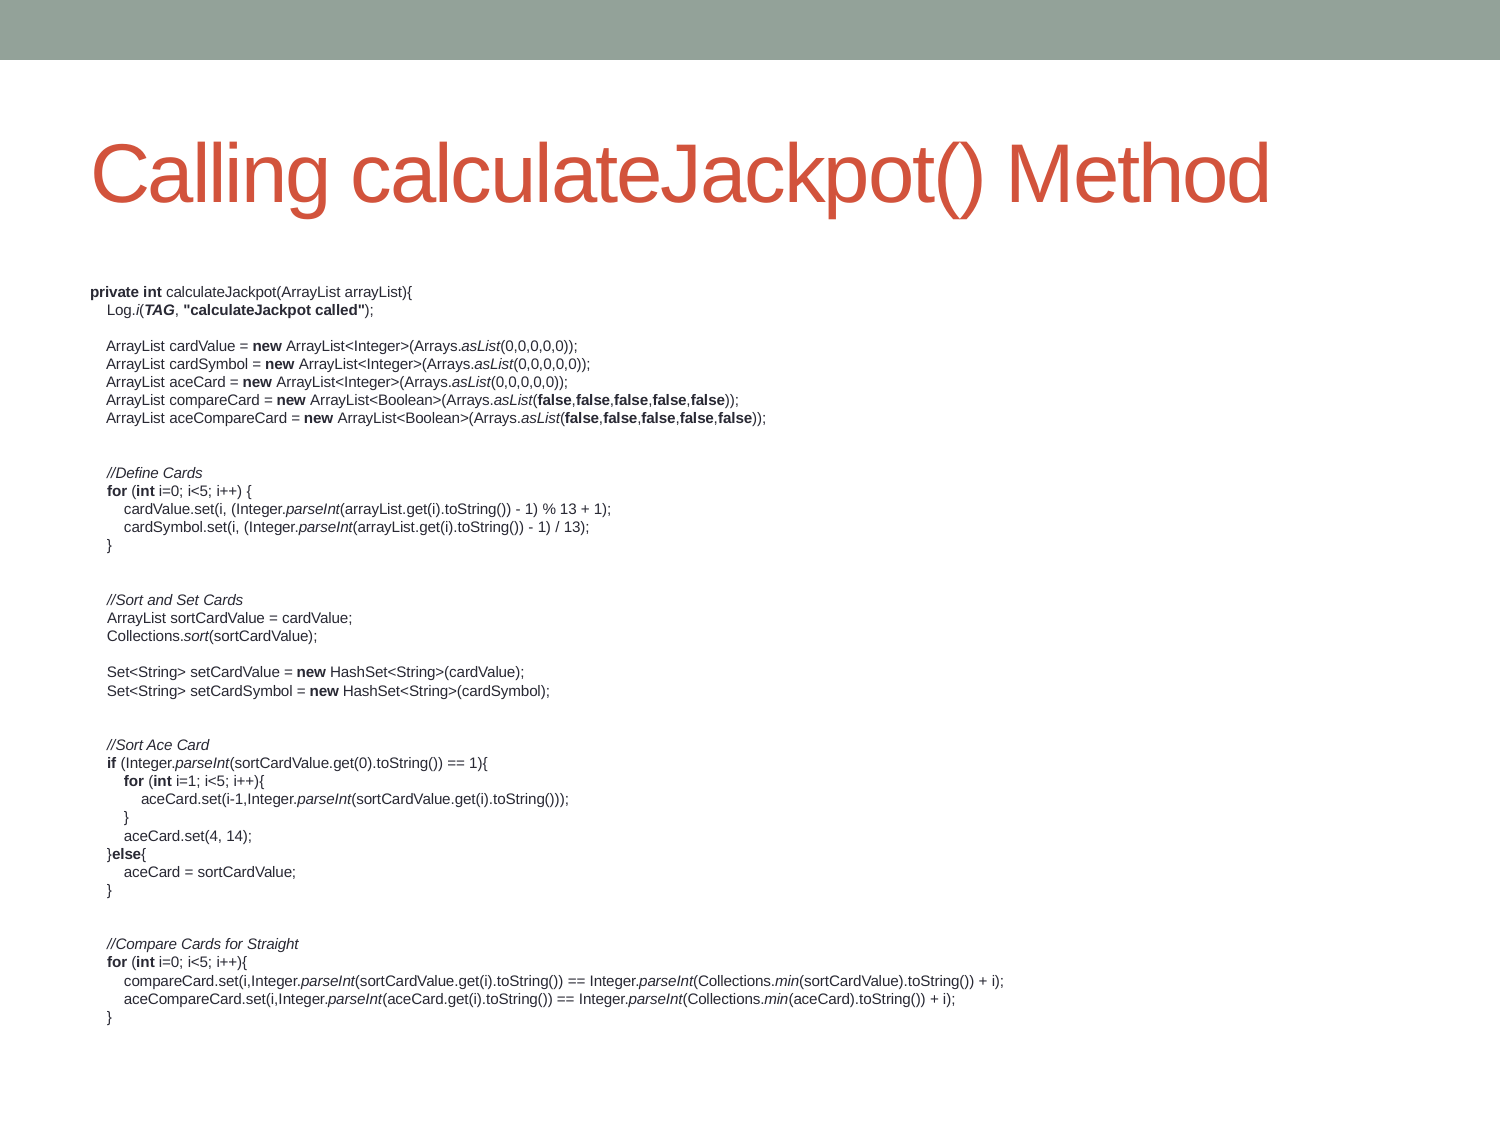

# Calling calculateJackpot() Method
private int calculateJackpot(ArrayList arrayList){
    Log.i(TAG, "calculateJackpot called");
    ArrayList cardValue = new ArrayList<Integer>(Arrays.asList(0,0,0,0,0));
    ArrayList cardSymbol = new ArrayList<Integer>(Arrays.asList(0,0,0,0,0));
    ArrayList aceCard = new ArrayList<Integer>(Arrays.asList(0,0,0,0,0));
    ArrayList compareCard = new ArrayList<Boolean>(Arrays.asList(false,false,false,false,false));
    ArrayList aceCompareCard = new ArrayList<Boolean>(Arrays.asList(false,false,false,false,false));
    //Define Cards
    for (int i=0; i<5; i++) {
        cardValue.set(i, (Integer.parseInt(arrayList.get(i).toString()) - 1) % 13 + 1);
        cardSymbol.set(i, (Integer.parseInt(arrayList.get(i).toString()) - 1) / 13);
    }
    //Sort and Set Cards
    ArrayList sortCardValue = cardValue;
    Collections.sort(sortCardValue);
    Set<String> setCardValue = new HashSet<String>(cardValue);
    Set<String> setCardSymbol = new HashSet<String>(cardSymbol);
    //Sort Ace Card
    if (Integer.parseInt(sortCardValue.get(0).toString()) == 1){
        for (int i=1; i<5; i++){
            aceCard.set(i-1,Integer.parseInt(sortCardValue.get(i).toString()));
        }
        aceCard.set(4, 14);
    }else{
        aceCard = sortCardValue;
    }
    //Compare Cards for Straight
    for (int i=0; i<5; i++){
        compareCard.set(i,Integer.parseInt(sortCardValue.get(i).toString()) == Integer.parseInt(Collections.min(sortCardValue).toString()) + i);
        aceCompareCard.set(i,Integer.parseInt(aceCard.get(i).toString()) == Integer.parseInt(Collections.min(aceCard).toString()) + i);
    }